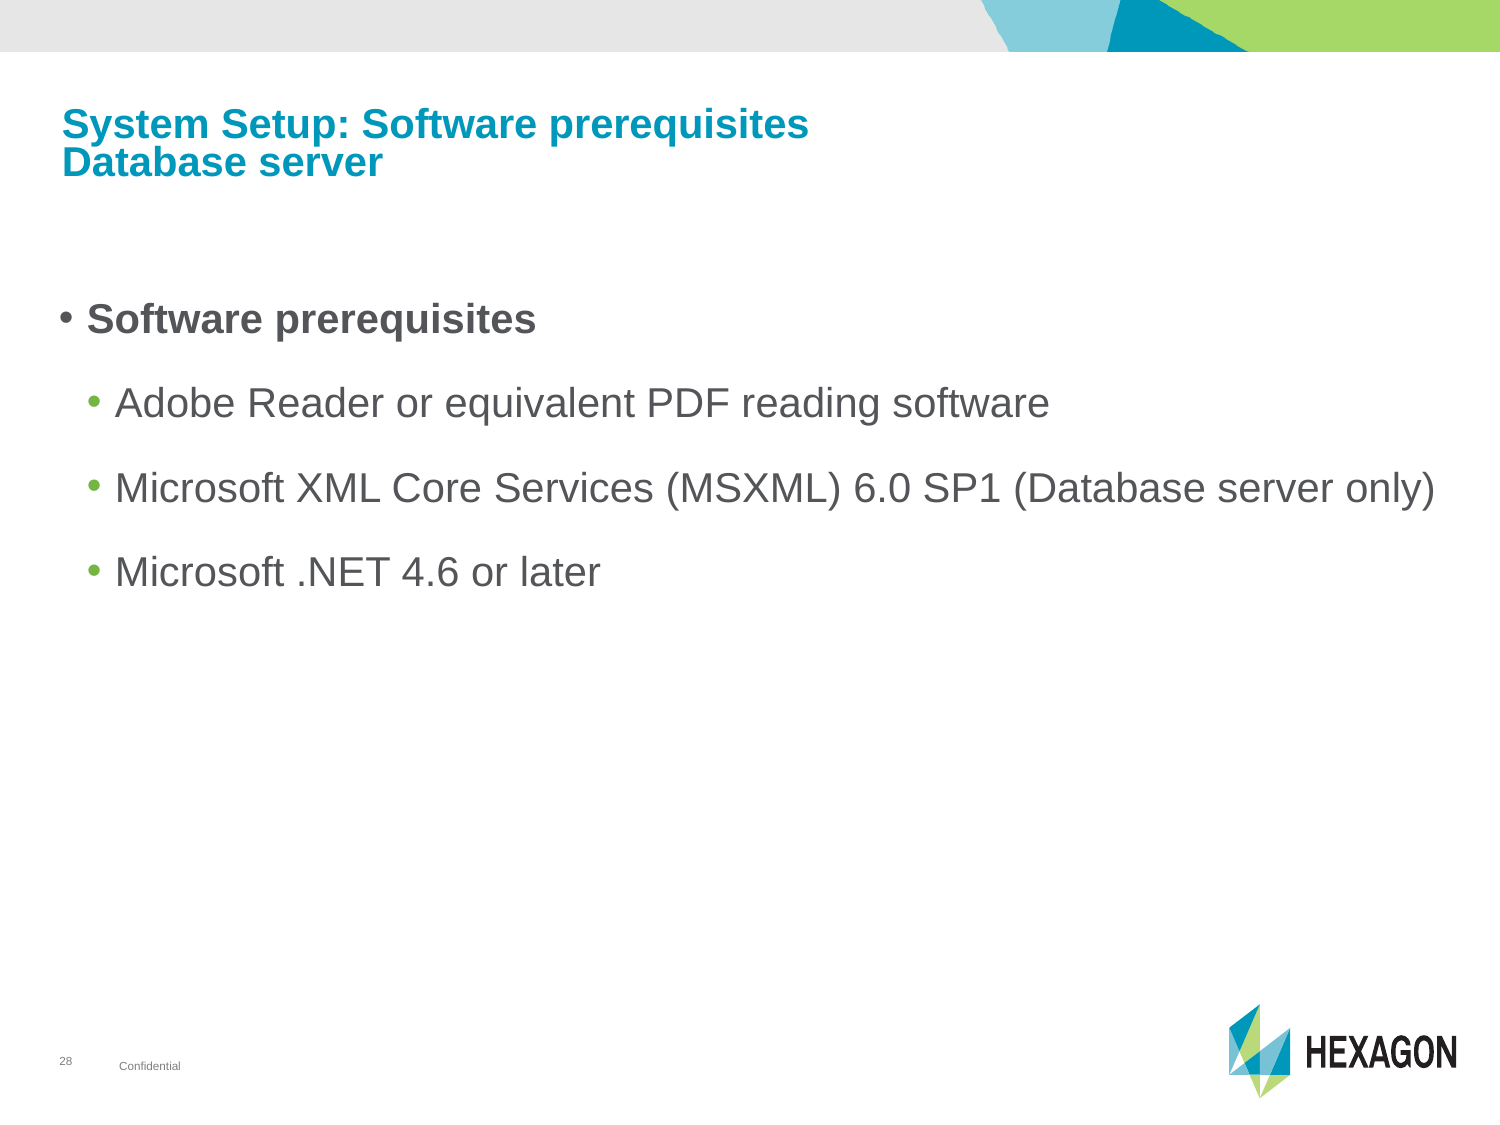

# System Setup: Software prerequisites Database server

Software prerequisites
Adobe Reader or equivalent PDF reading software
Microsoft XML Core Services (MSXML) 6.0 SP1 (Database server only)
Microsoft .NET 4.6 or later